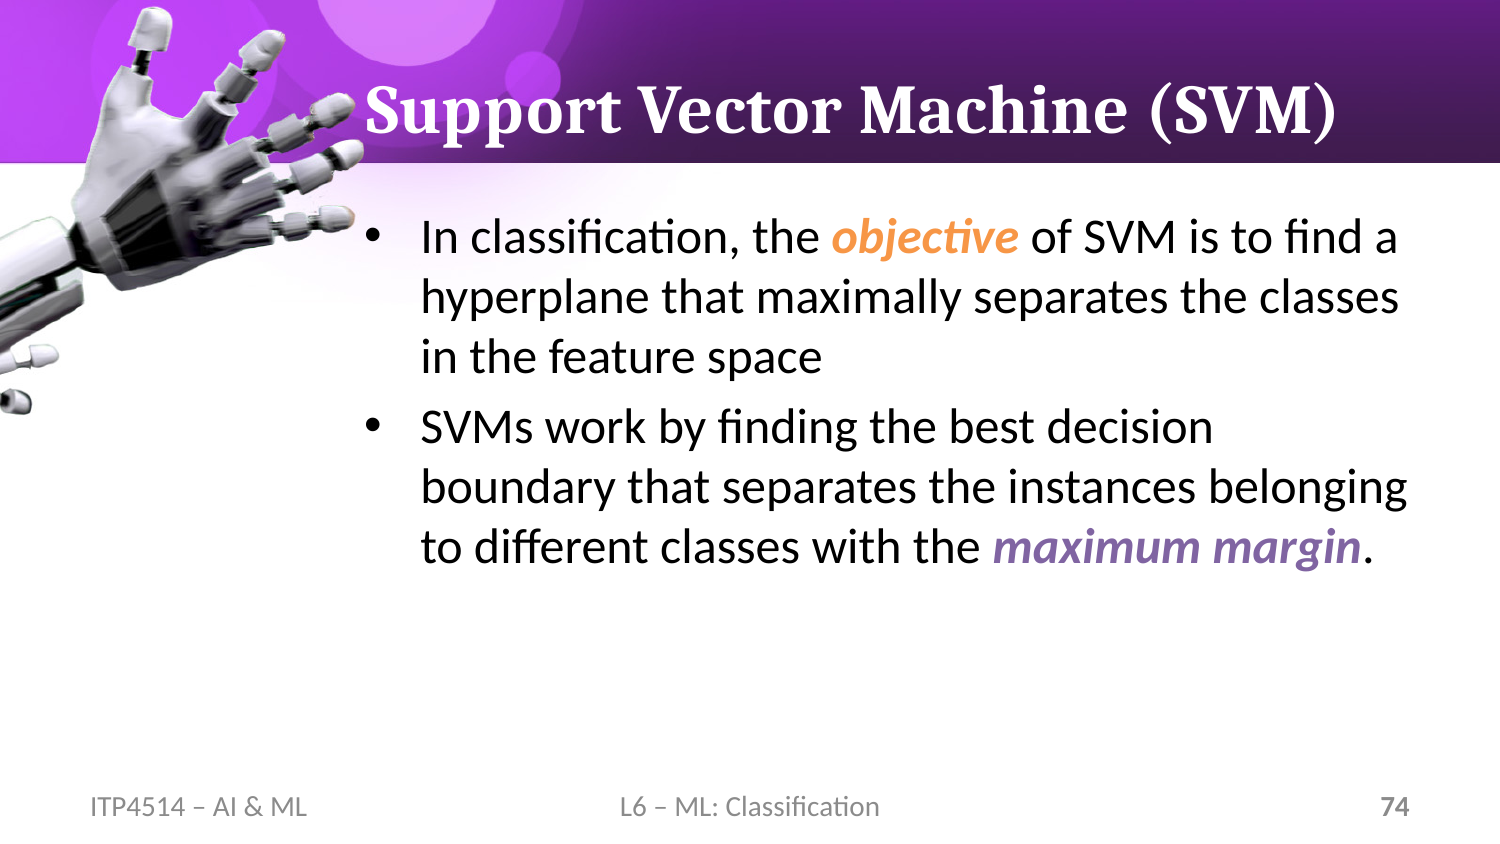

# Support Vector Machine (SVM)
In classification, the objective of SVM is to find a hyperplane that maximally separates the classes in the feature space
SVMs work by finding the best decision boundary that separates the instances belonging to different classes with the maximum margin.
ITP4514 – AI & ML
L6 – ML: Classification
74